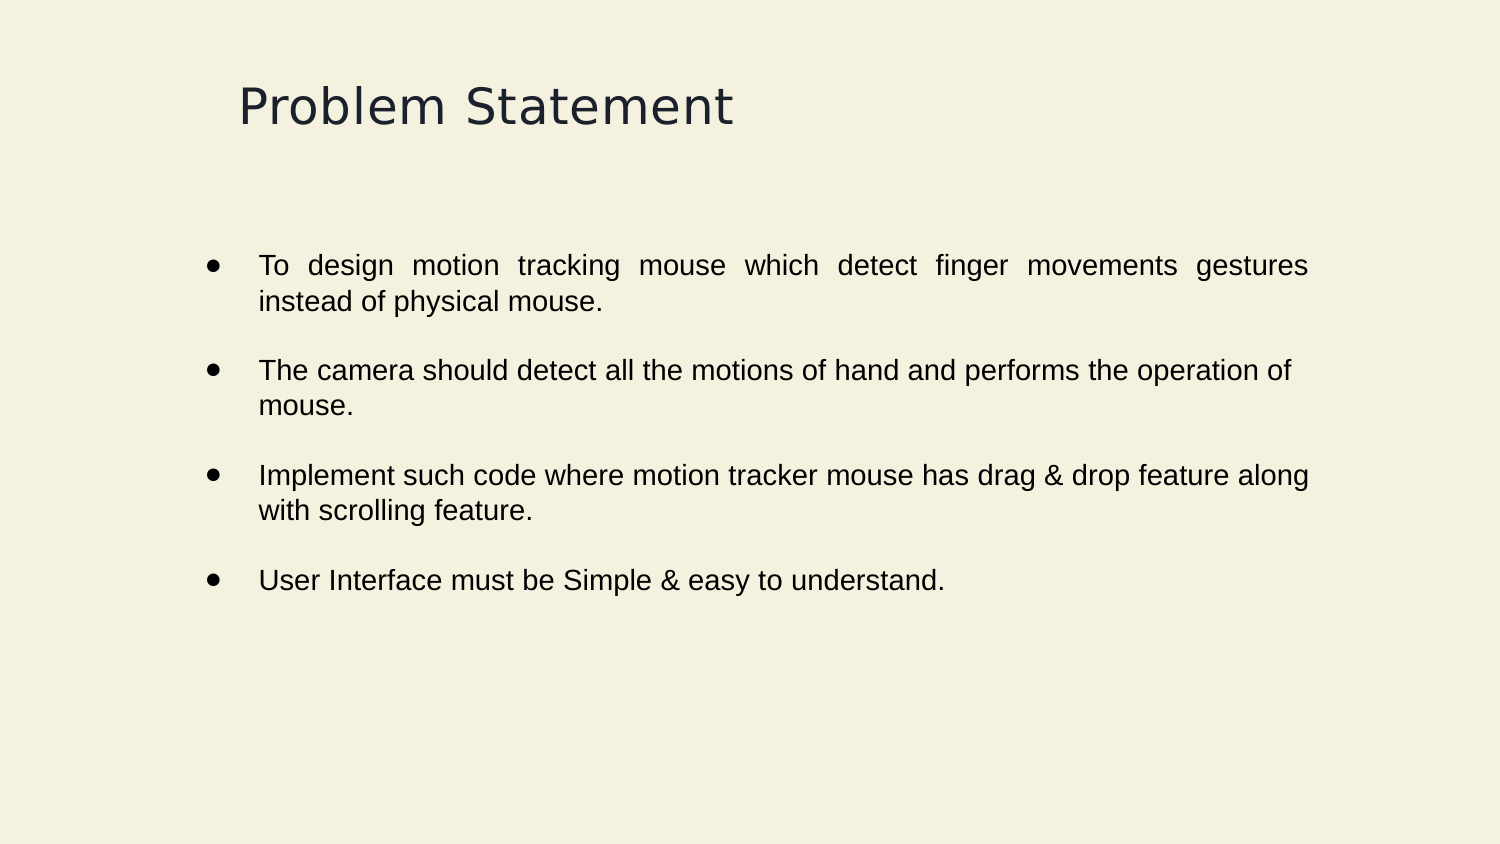

# Problem Statement
To design motion tracking mouse which detect finger movements gestures instead of physical mouse.

The camera should detect all the motions of hand and performs the operation of mouse.

Implement such code where motion tracker mouse has drag & drop feature along with scrolling feature.

User Interface must be Simple & easy to understand.